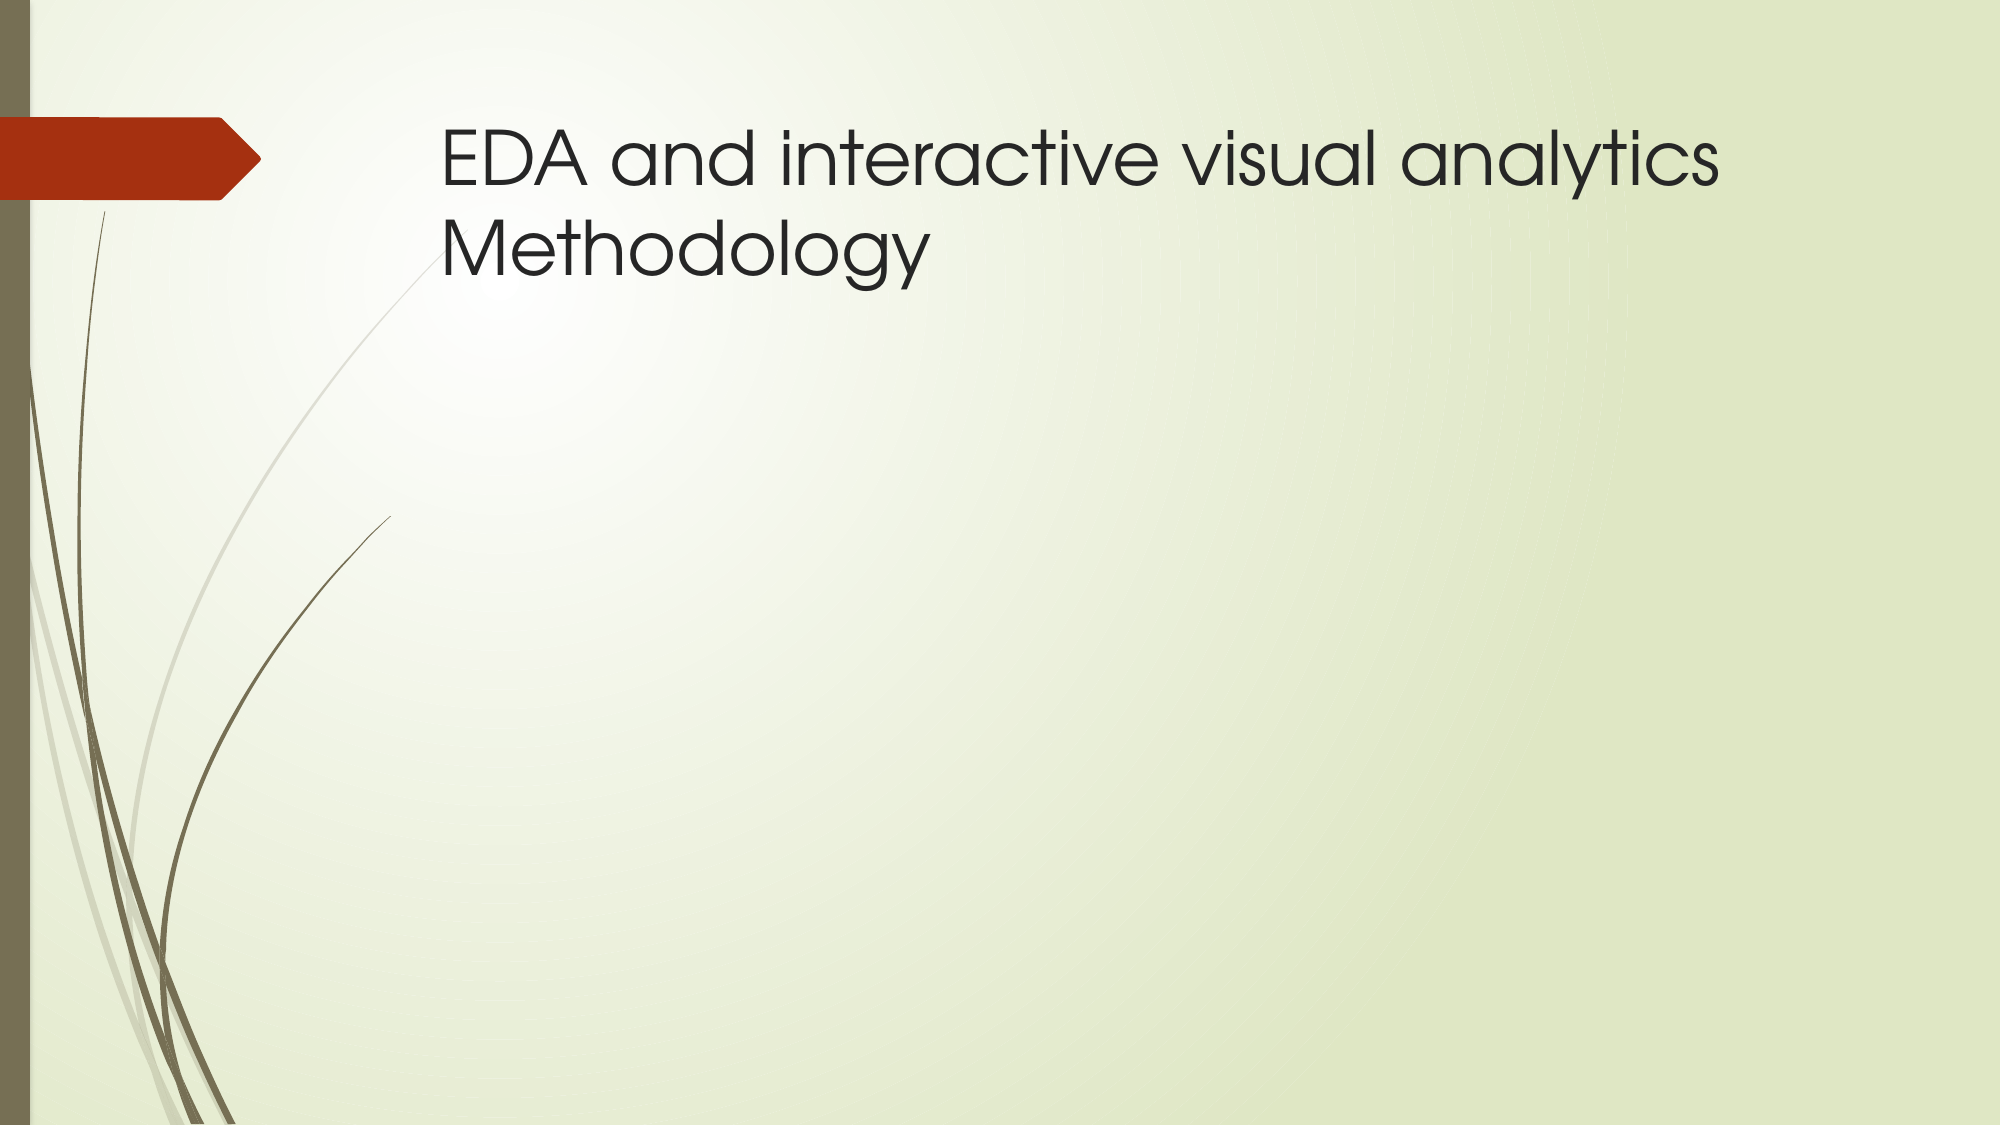

# EDA and interactive visual analytics Methodology